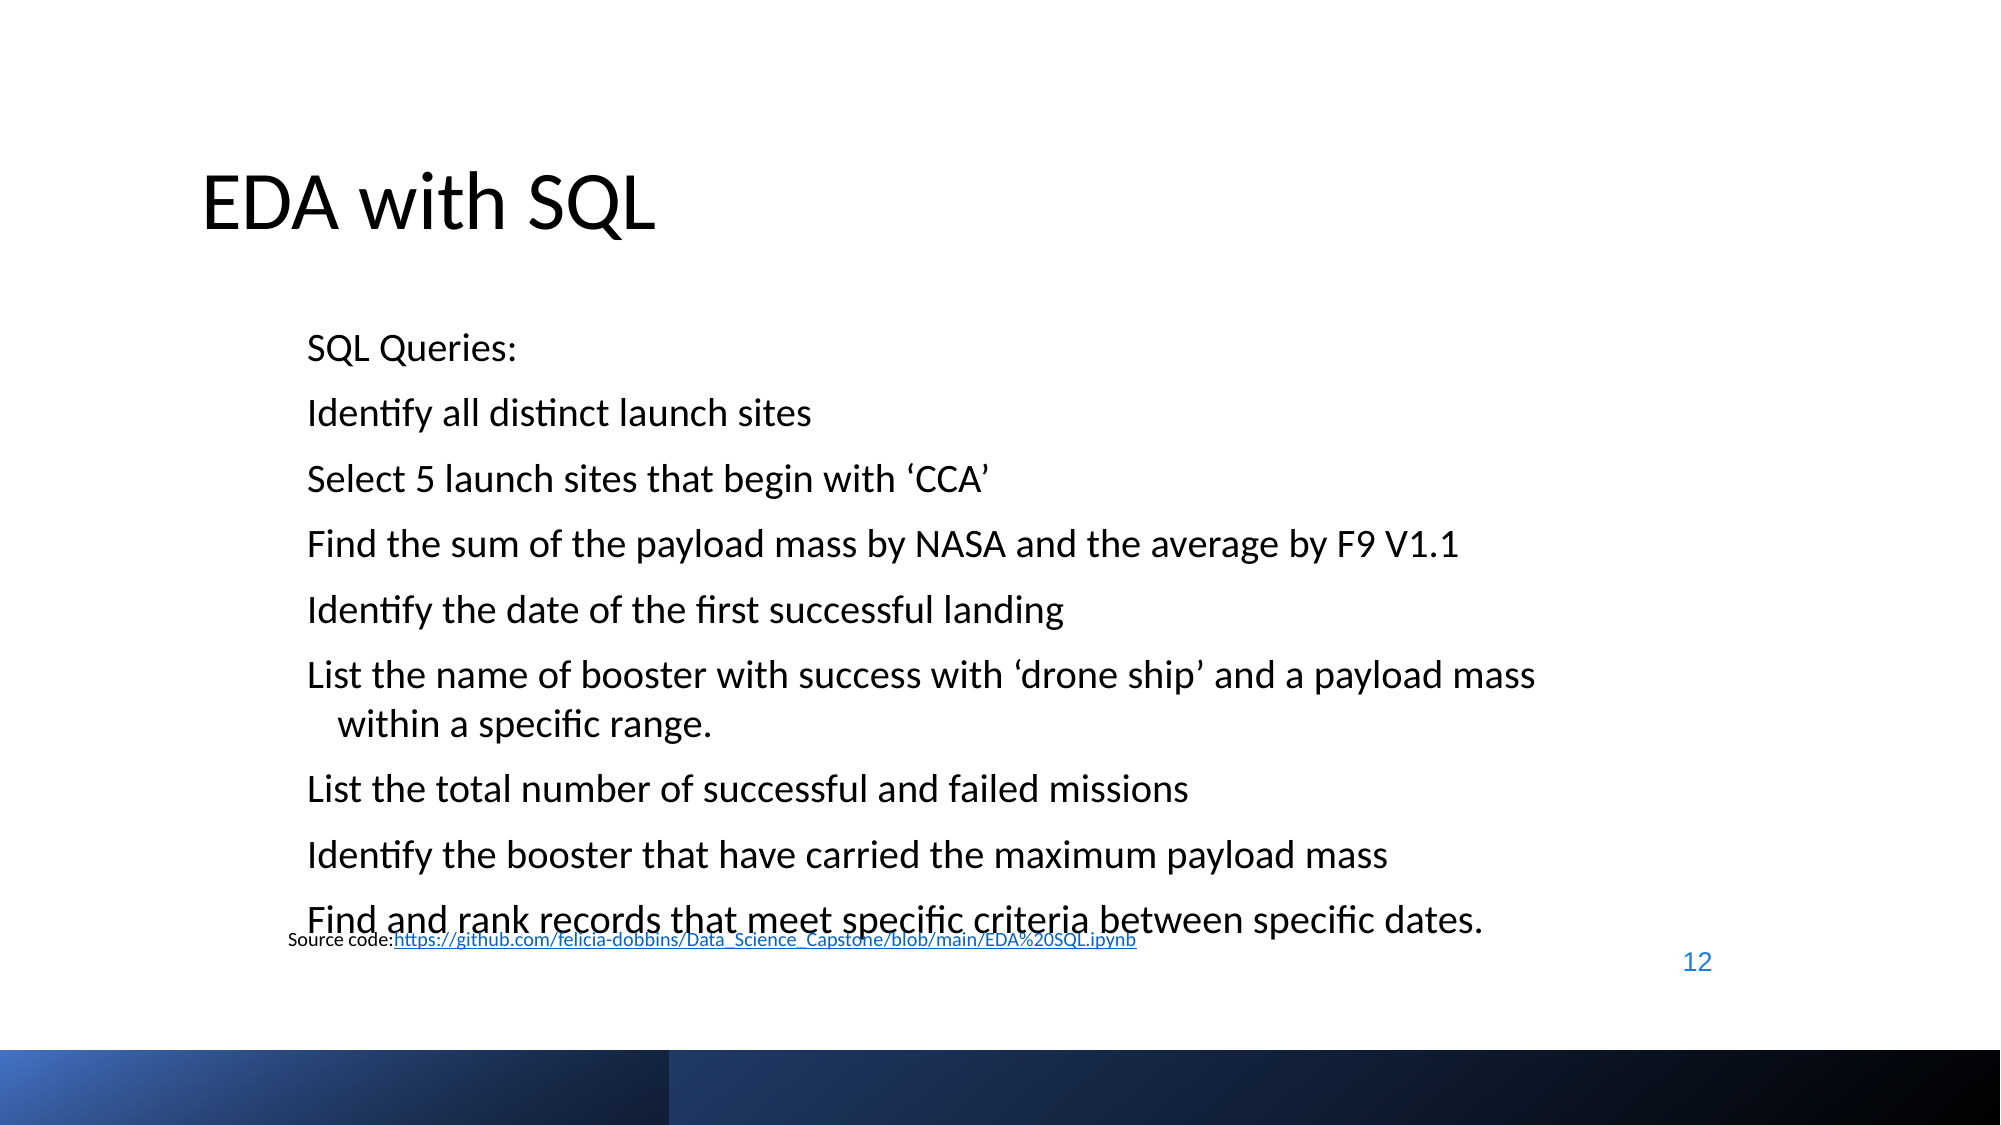

EDA with SQL
SQL Queries:
Identify all distinct launch sites
Select 5 launch sites that begin with ‘CCA’
Find the sum of the payload mass by NASA and the average by F9 V1.1
Identify the date of the first successful landing
List the name of booster with success with ‘drone ship’ and a payload mass within a specific range.
List the total number of successful and failed missions
Identify the booster that have carried the maximum payload mass
Find and rank records that meet specific criteria between specific dates.

Source code:https://github.com/felicia-dobbins/Data_Science_Capstone/blob/main/EDA%20SQL.ipynb
12